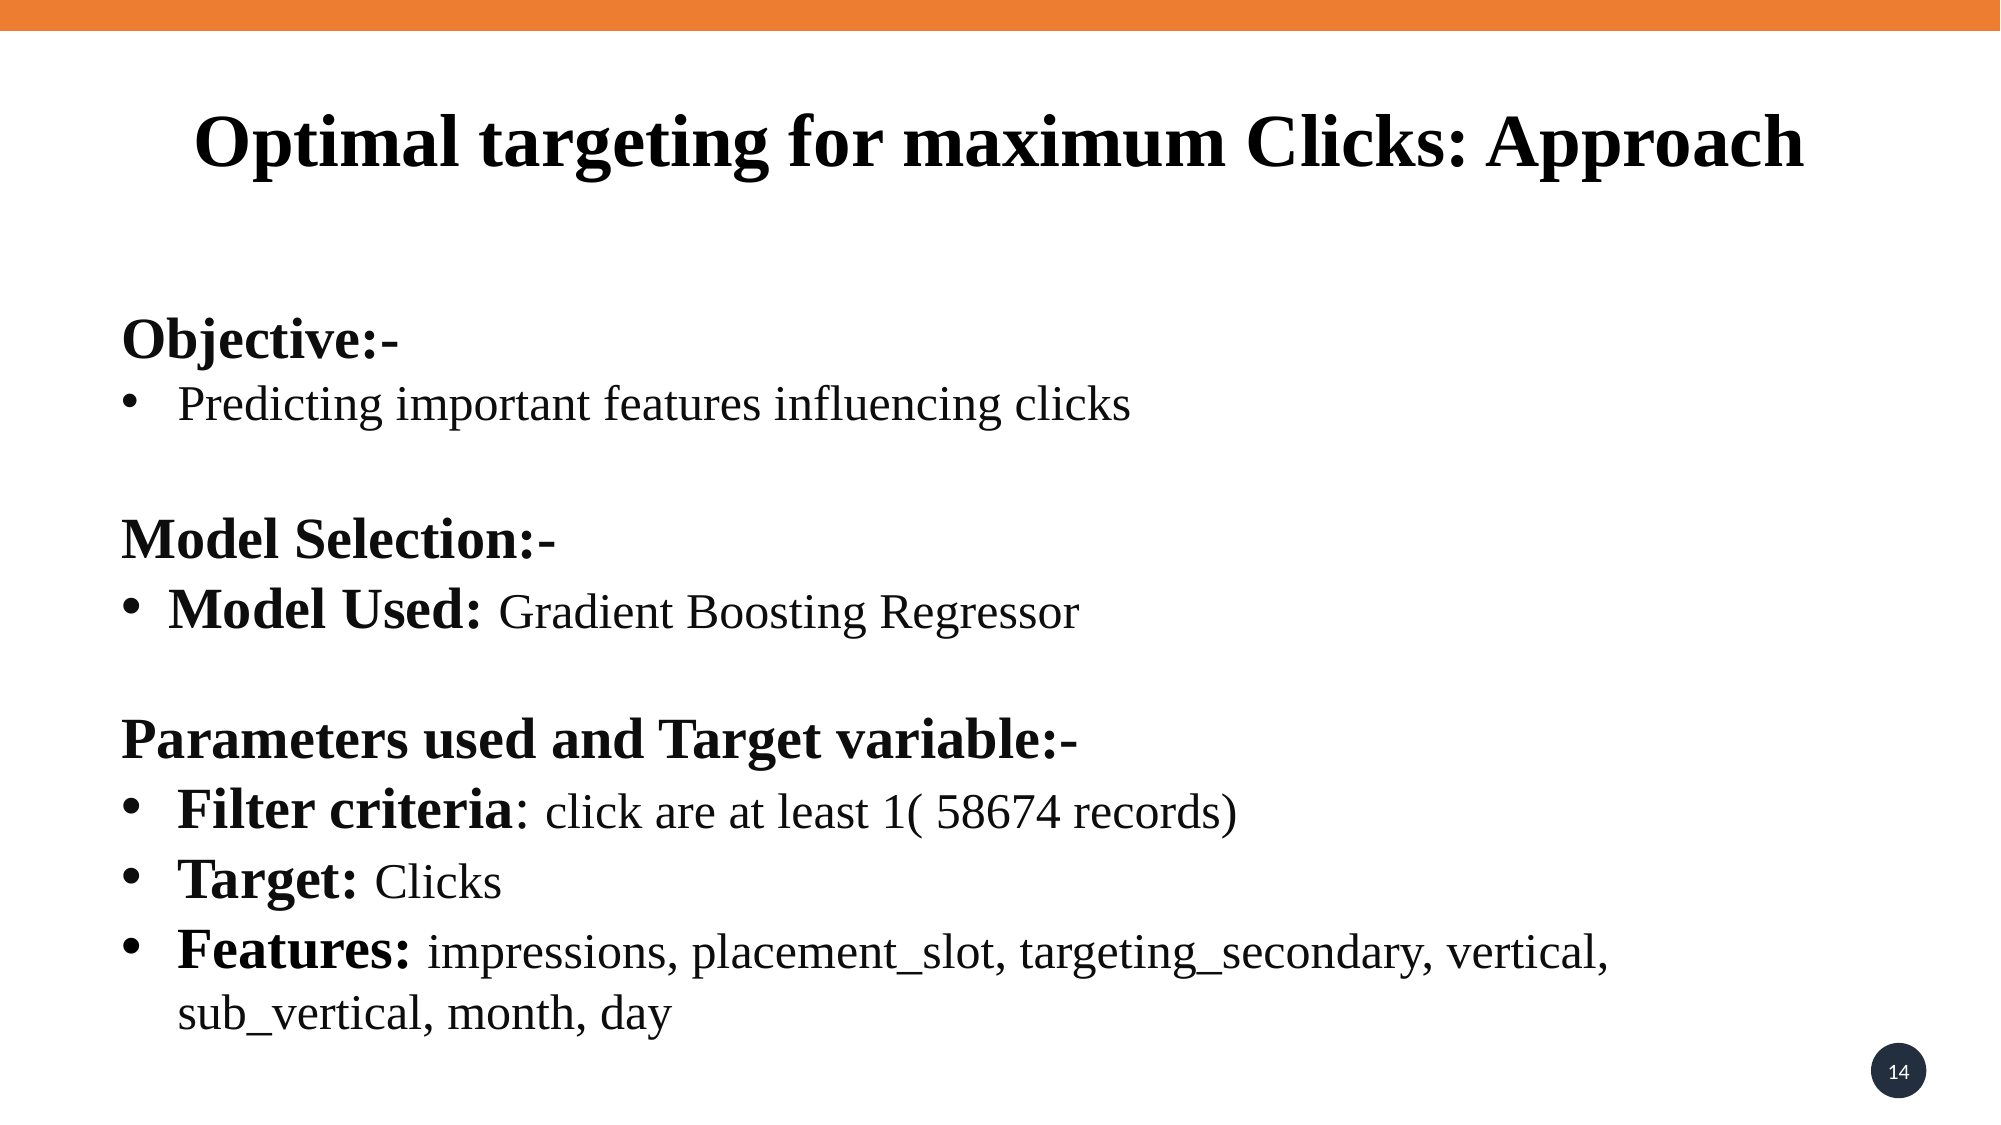

Optimal targeting for maximum Clicks: Approach
Objective:-
Predicting important features influencing clicks

Model Selection:-
Model Used: Gradient Boosting Regressor

Parameters used and Target variable:-
Filter criteria: click are at least 1( 58674 records)
Target: Clicks
Features: impressions, placement_slot, targeting_secondary, vertical, sub_vertical, month, day

14